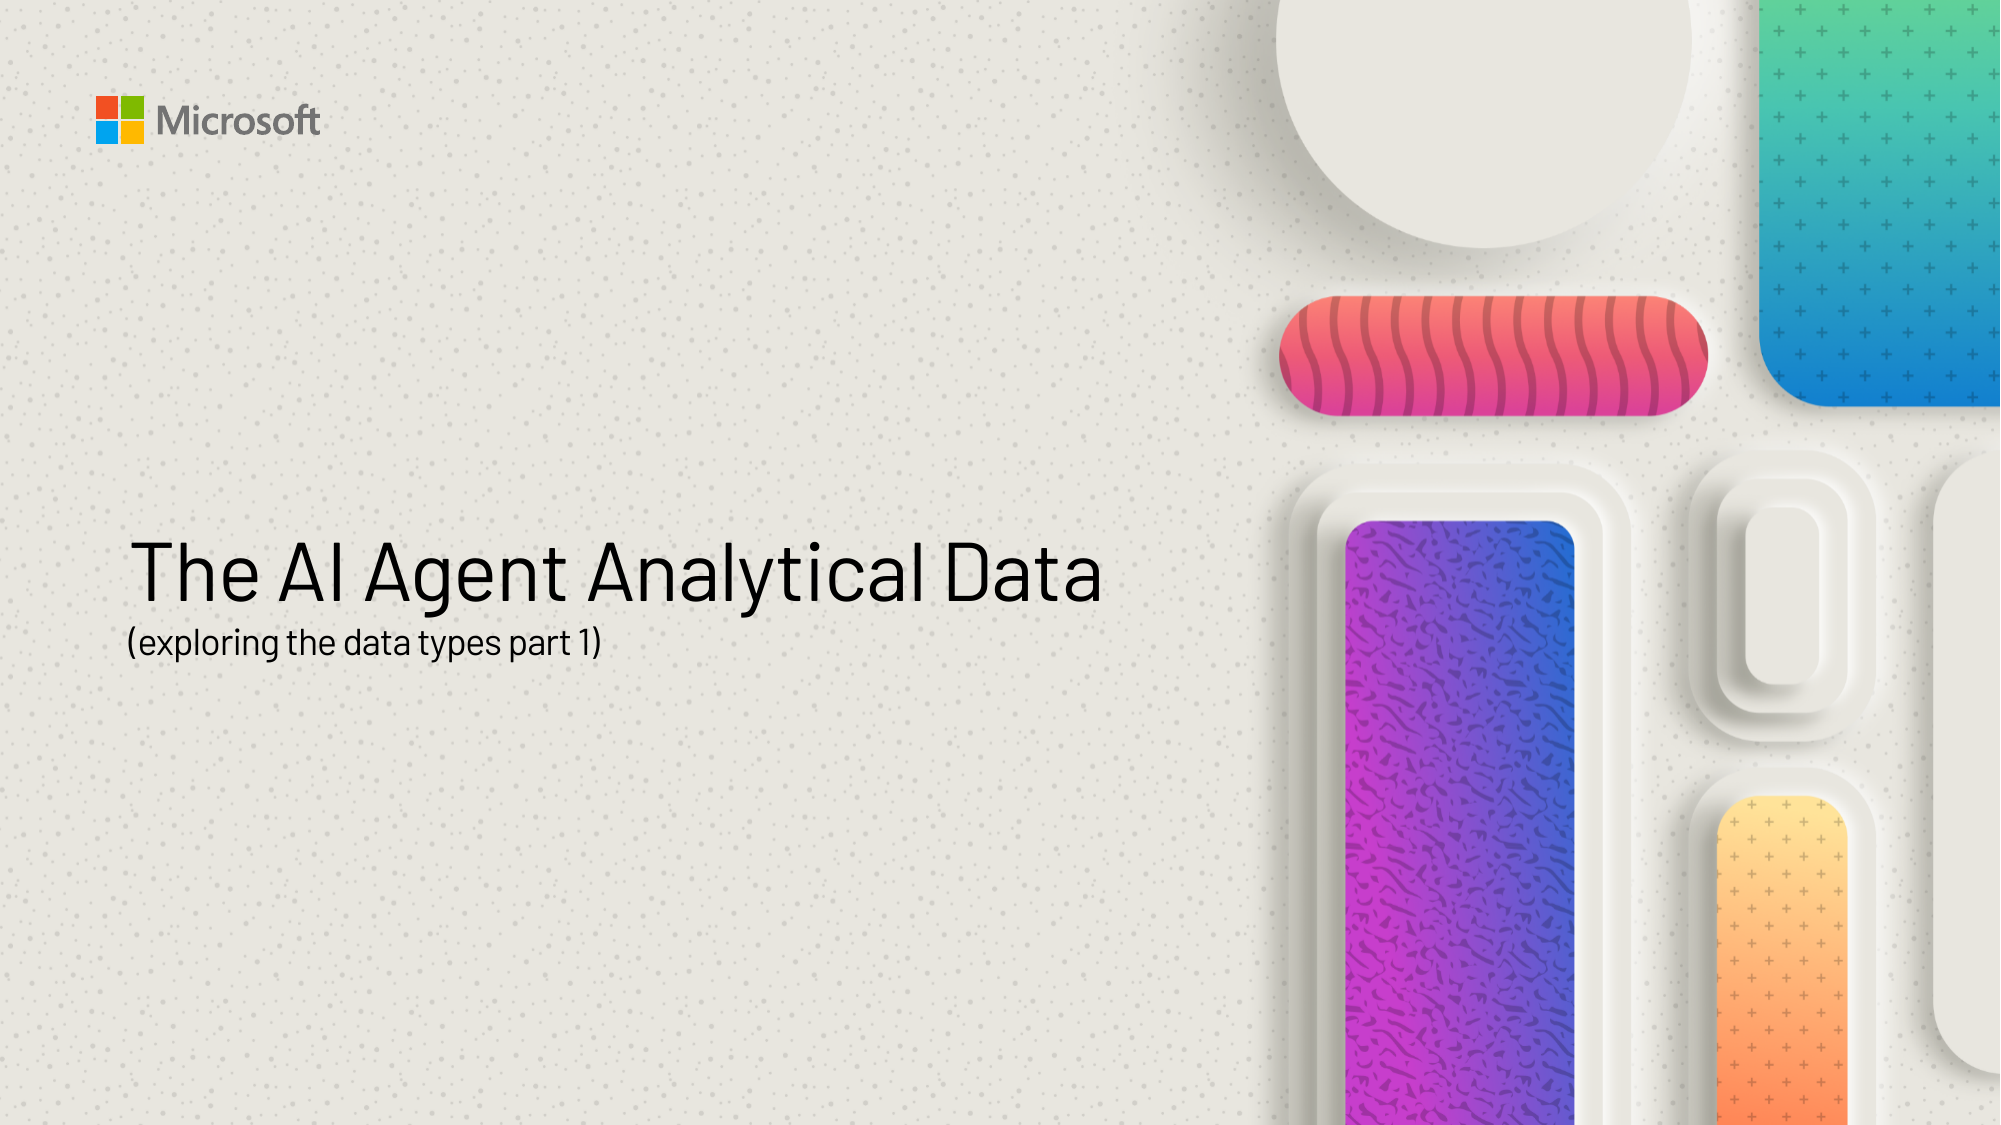

# The AI Agent Analytical Data (exploring the data types part 1)